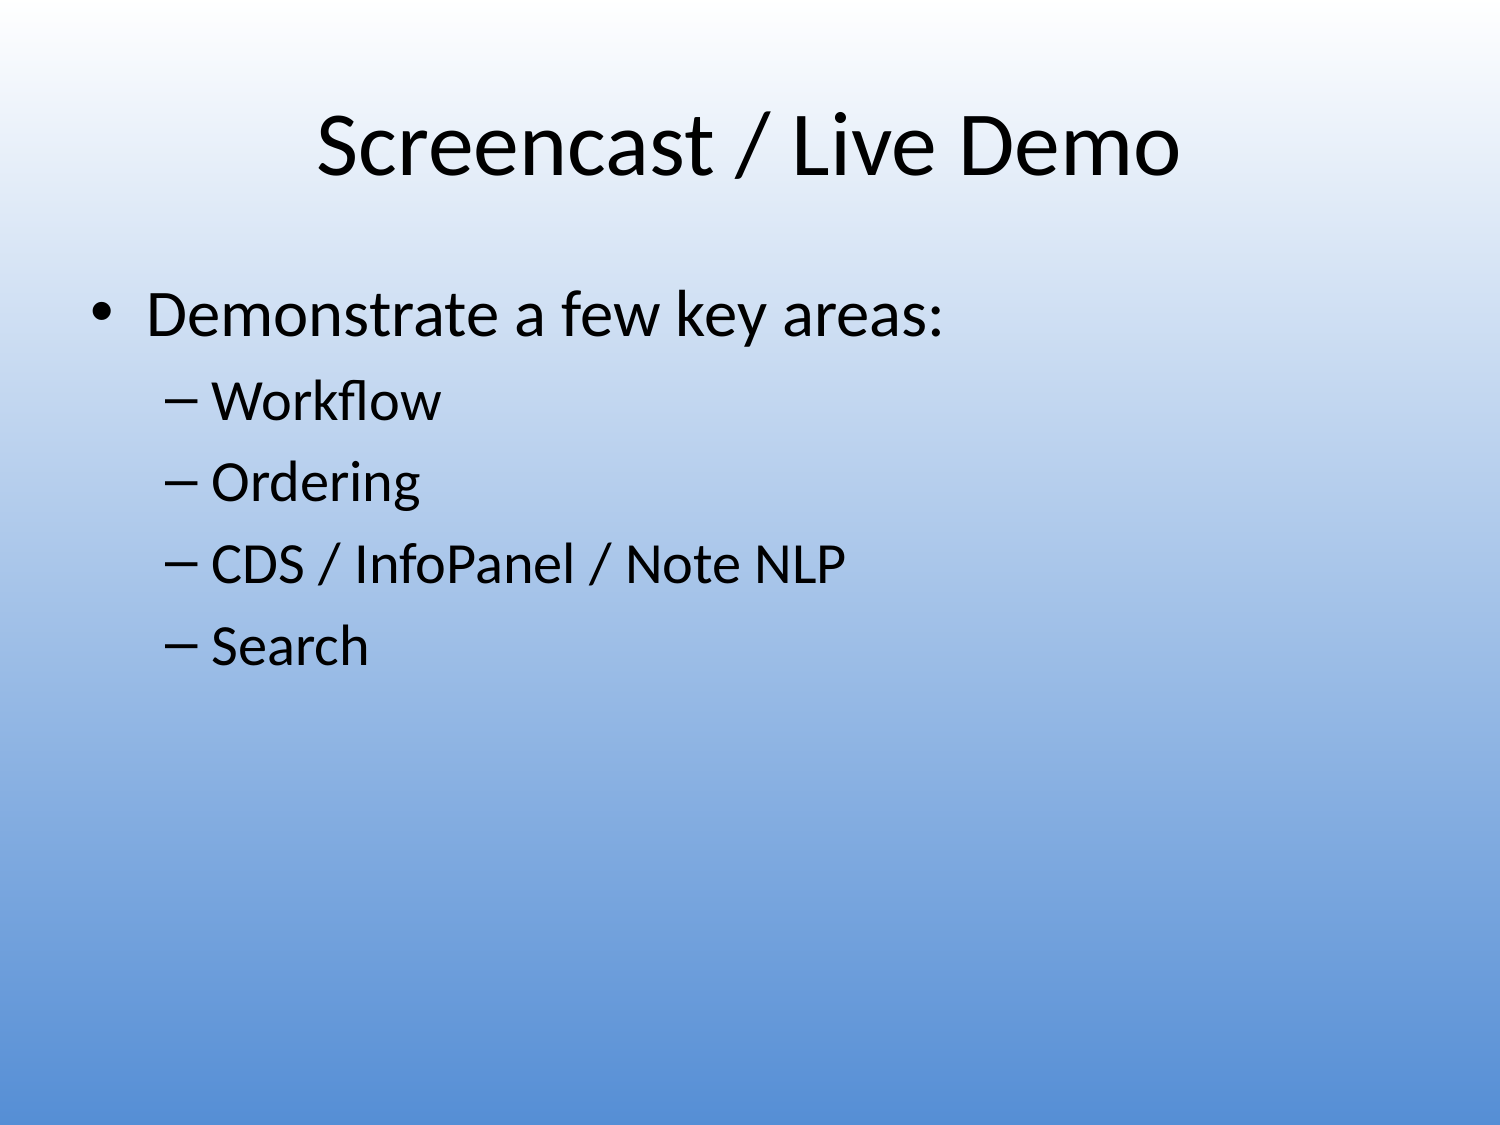

# Screencast / Live Demo
Demonstrate a few key areas:
Workflow
Ordering
CDS / InfoPanel / Note NLP
Search